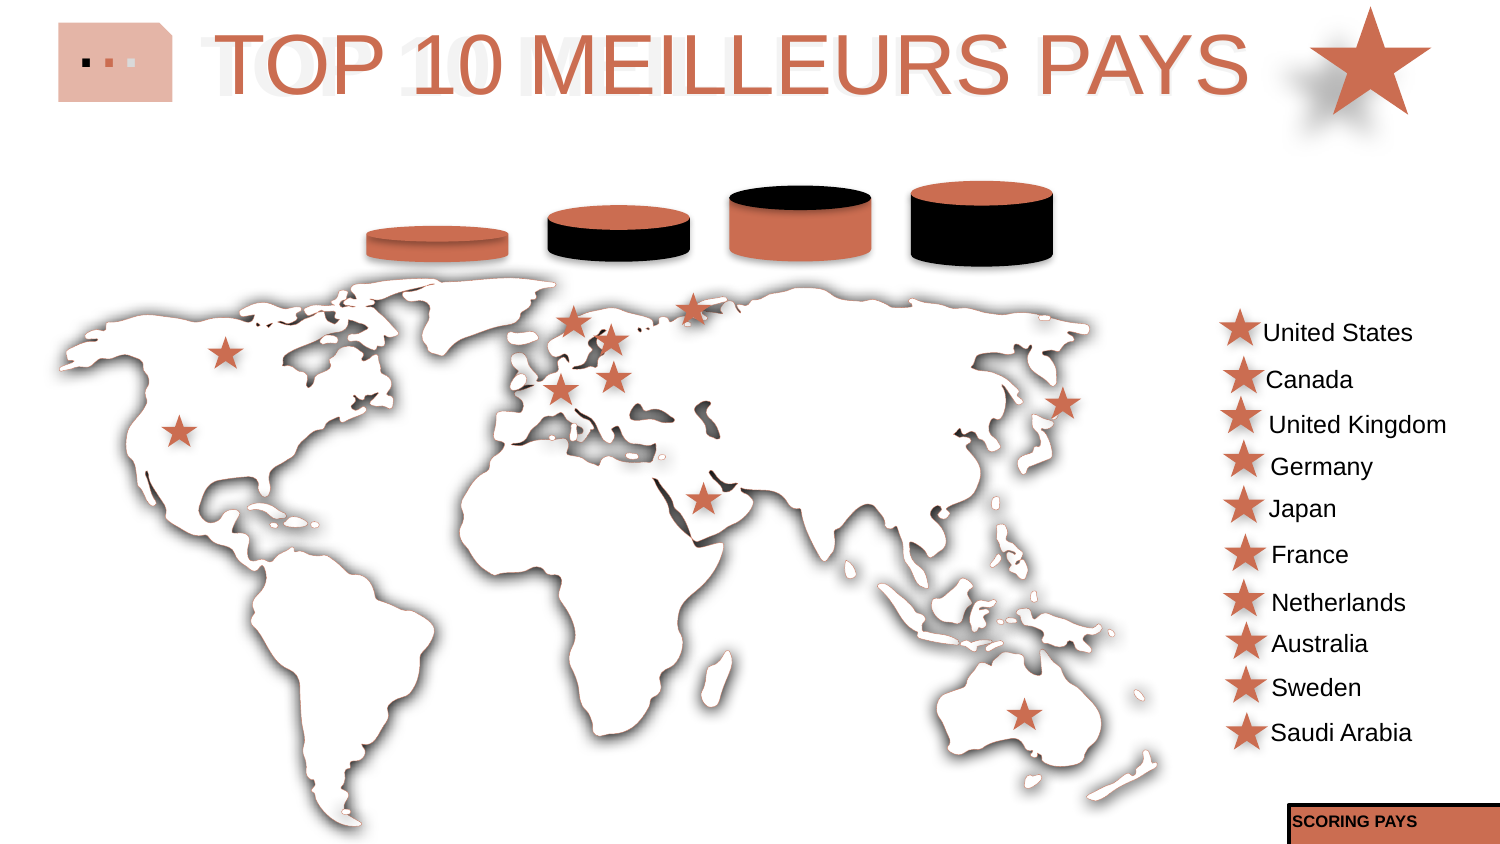

...

TOP 10 MEILLEURS PAYS
# TOP 10 MEILLEURS PAYS

United States

Canada

United Kingdom

Germany

Japan
France

Netherlands
Australia

Sweden

Saudi Arabia

SCORING PAYS